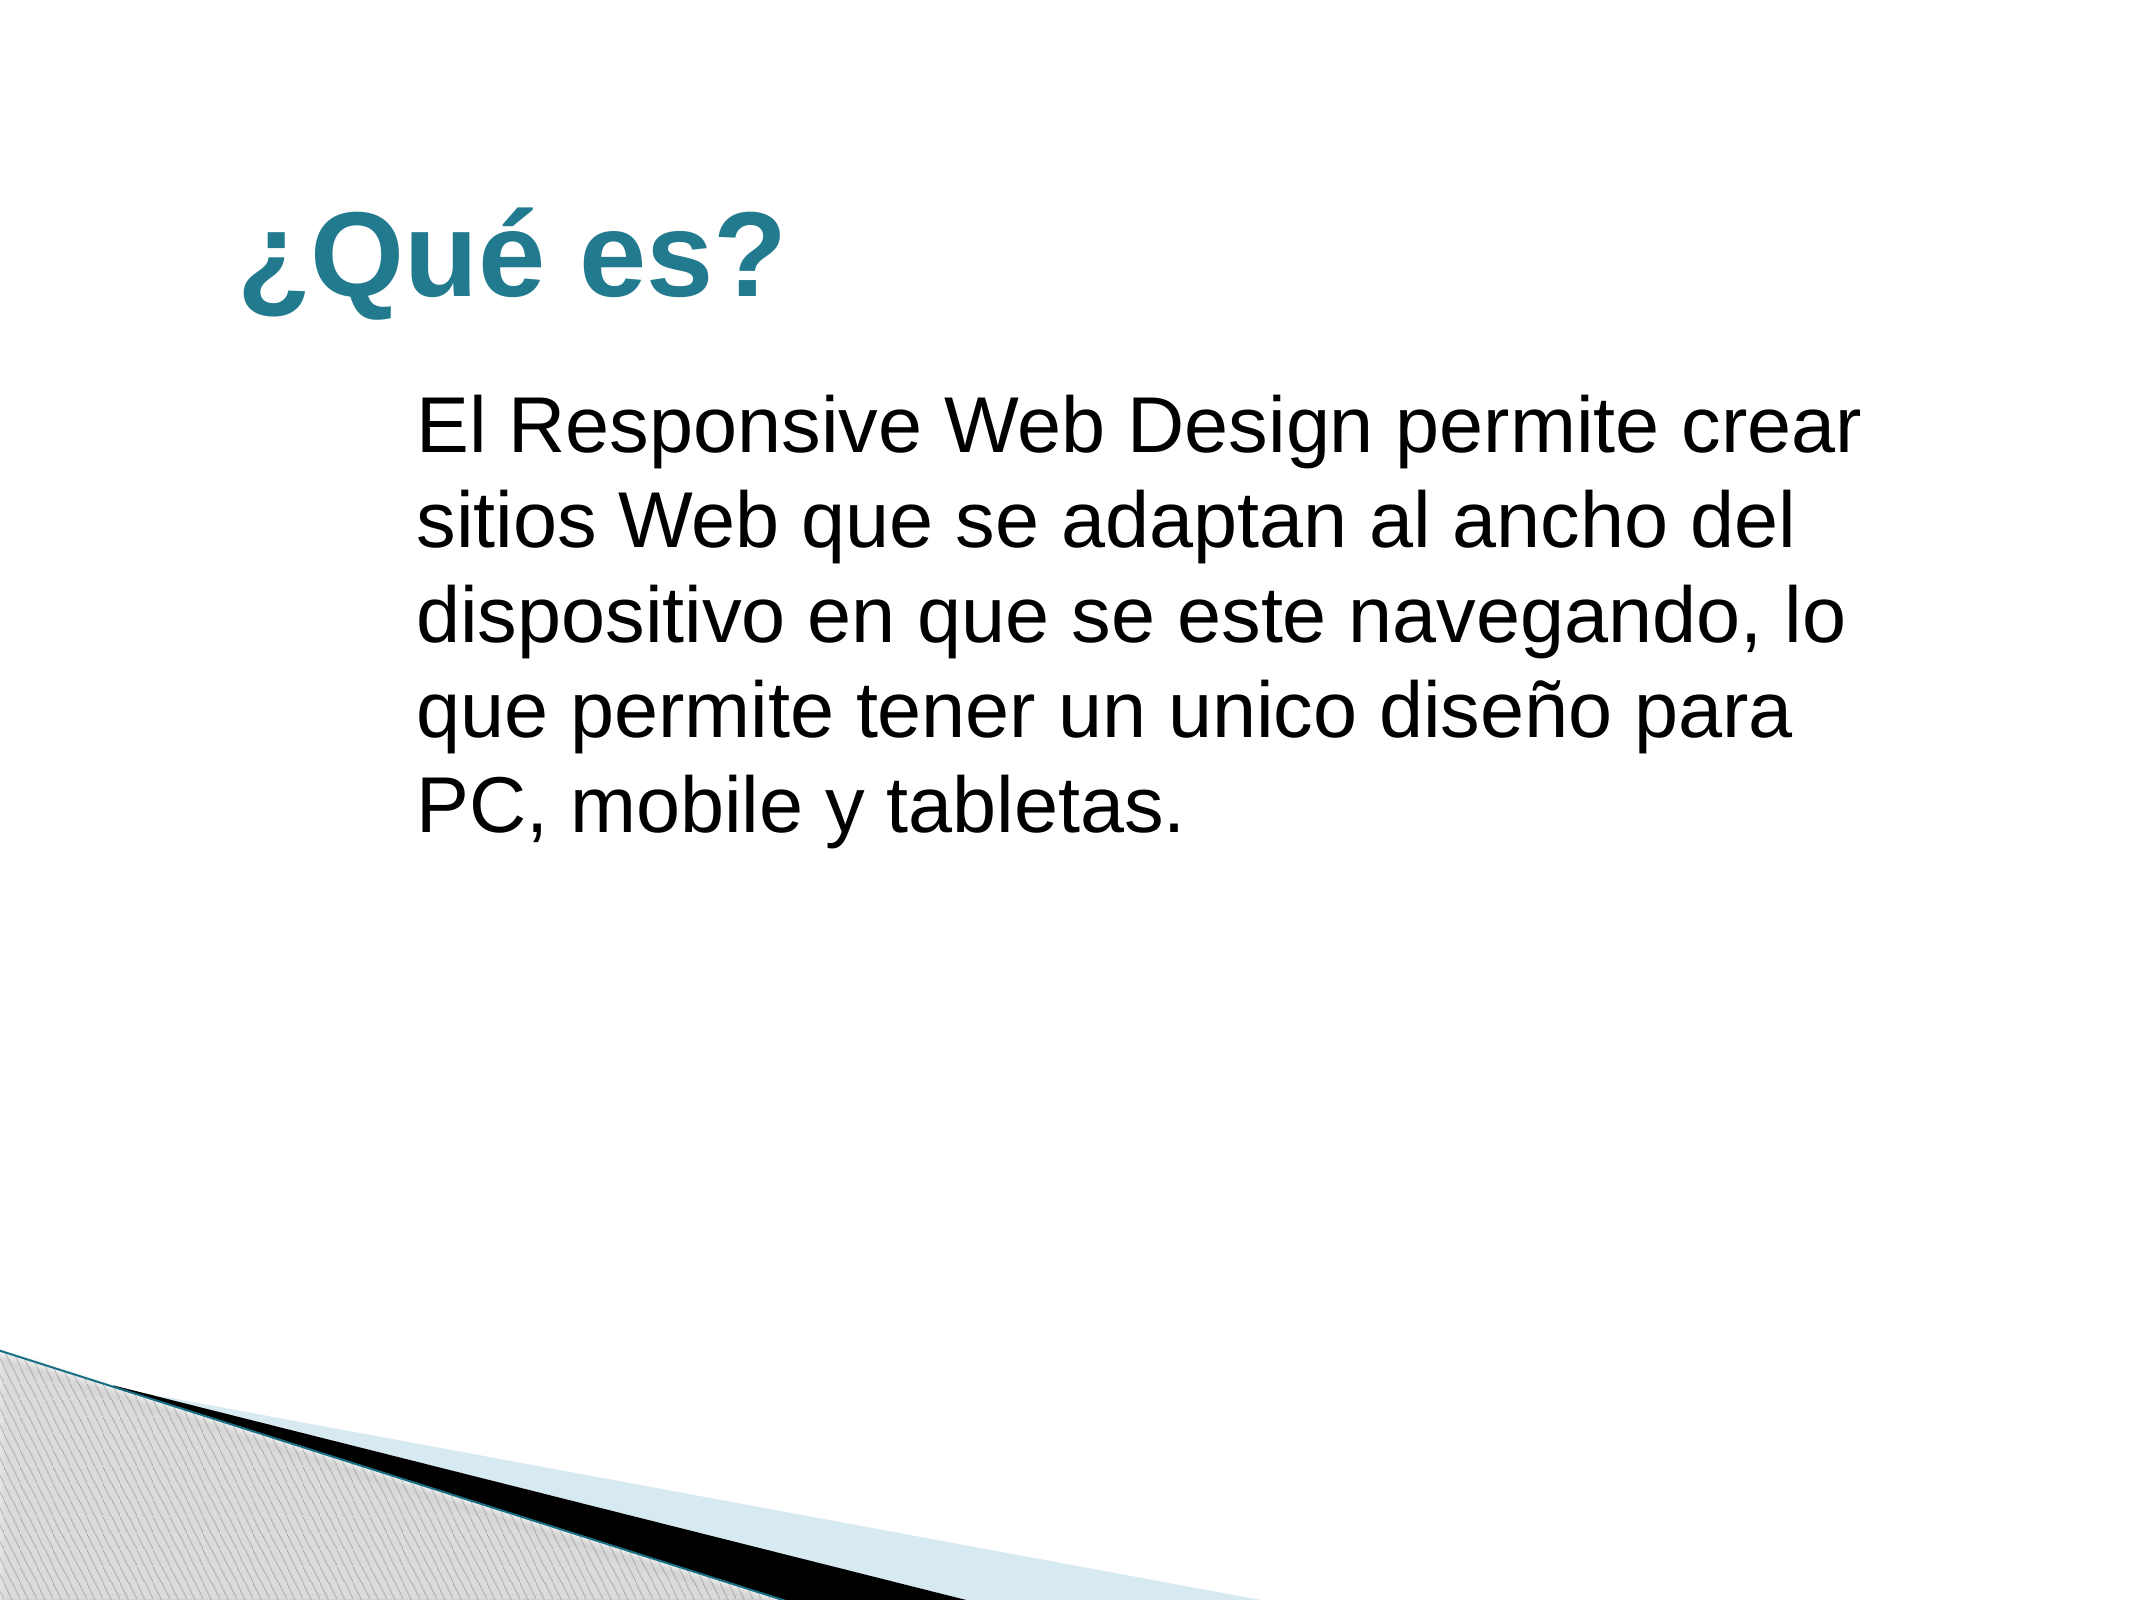

# ¿Qué es?
El Responsive Web Design permite crear sitios Web que se adaptan al ancho del dispositivo en que se este navegando, lo que permite tener un unico diseño para PC, mobile y tabletas.